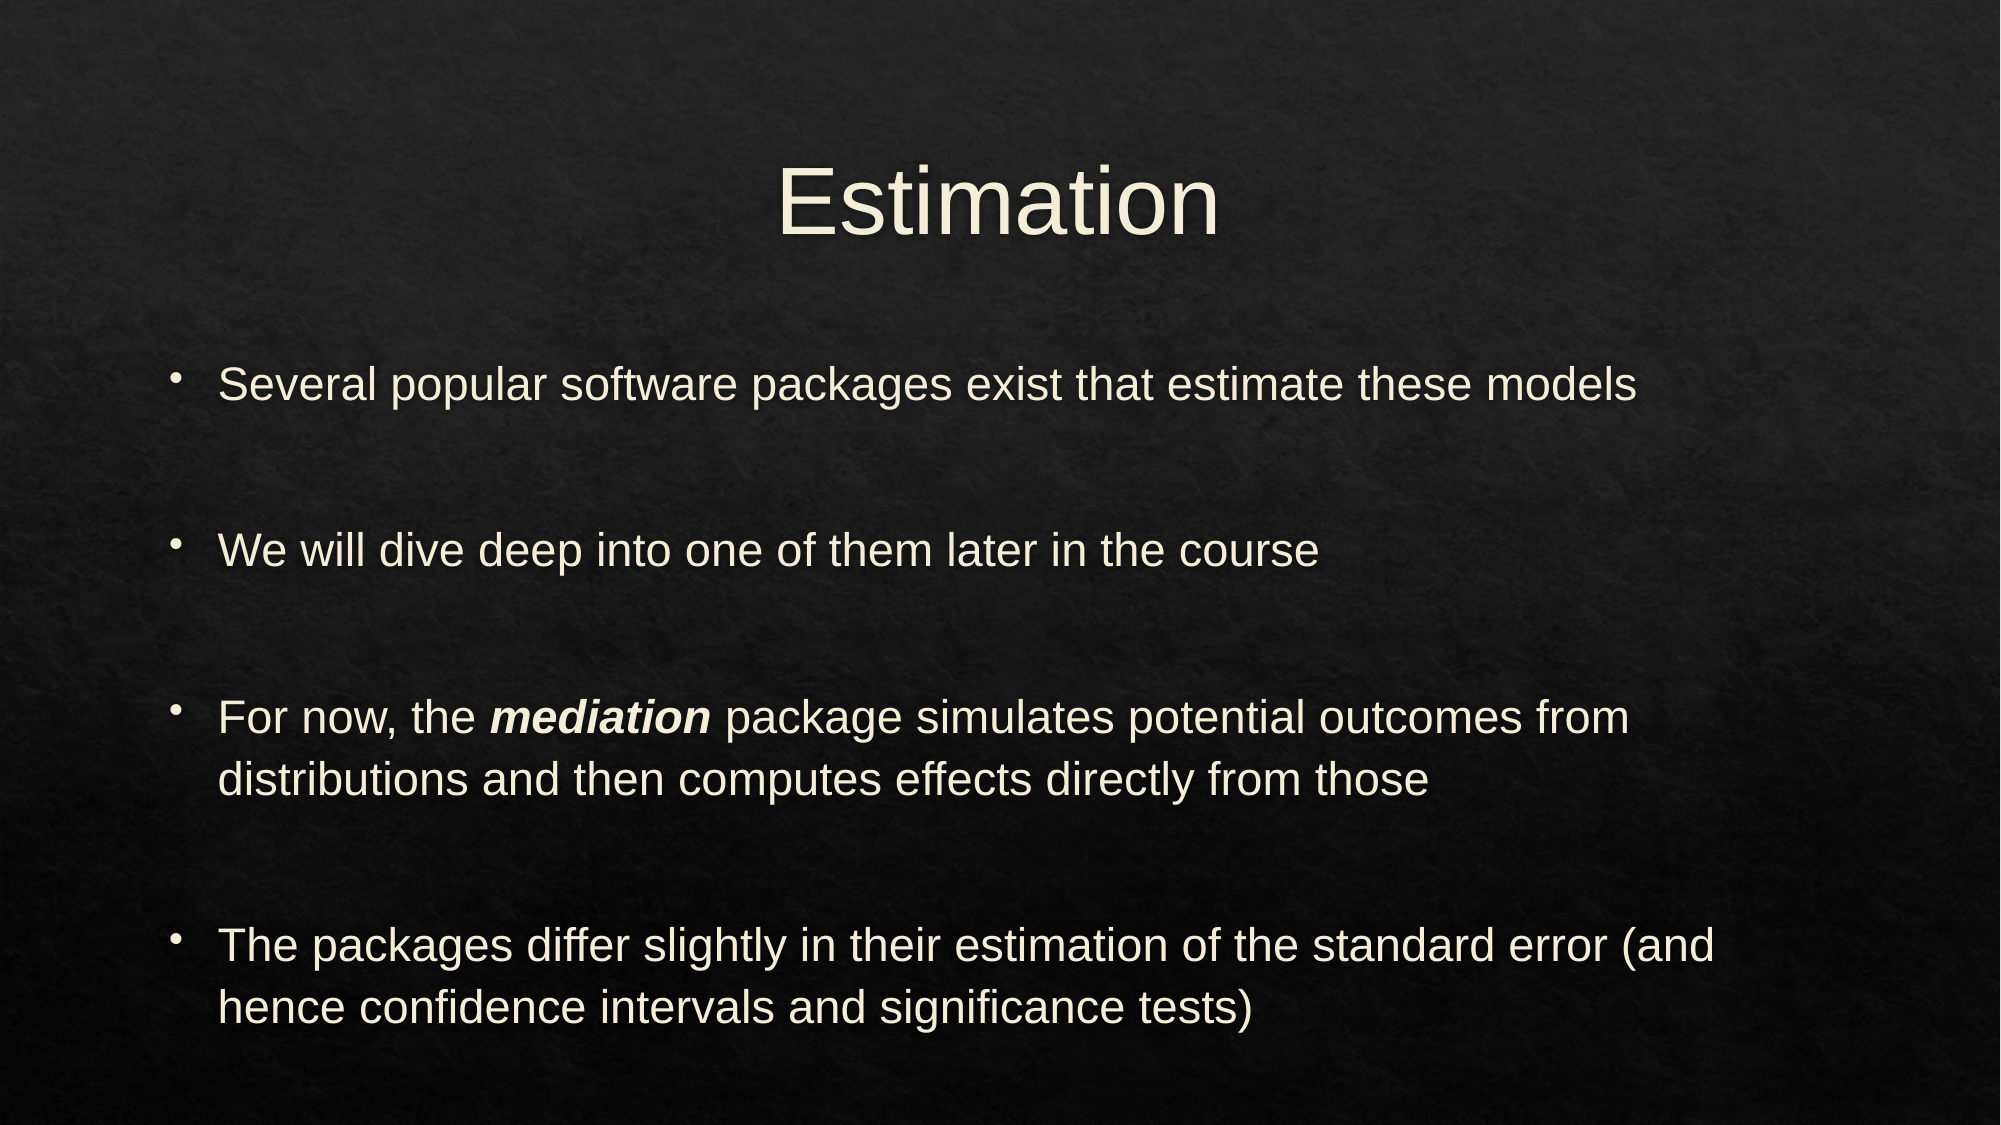

# Estimation
Several popular software packages exist that estimate these models

We will dive deep into one of them later in the course

For now, the mediation package simulates potential outcomes from distributions and then computes effects directly from those

The packages differ slightly in their estimation of the standard error (and hence confidence intervals and significance tests)